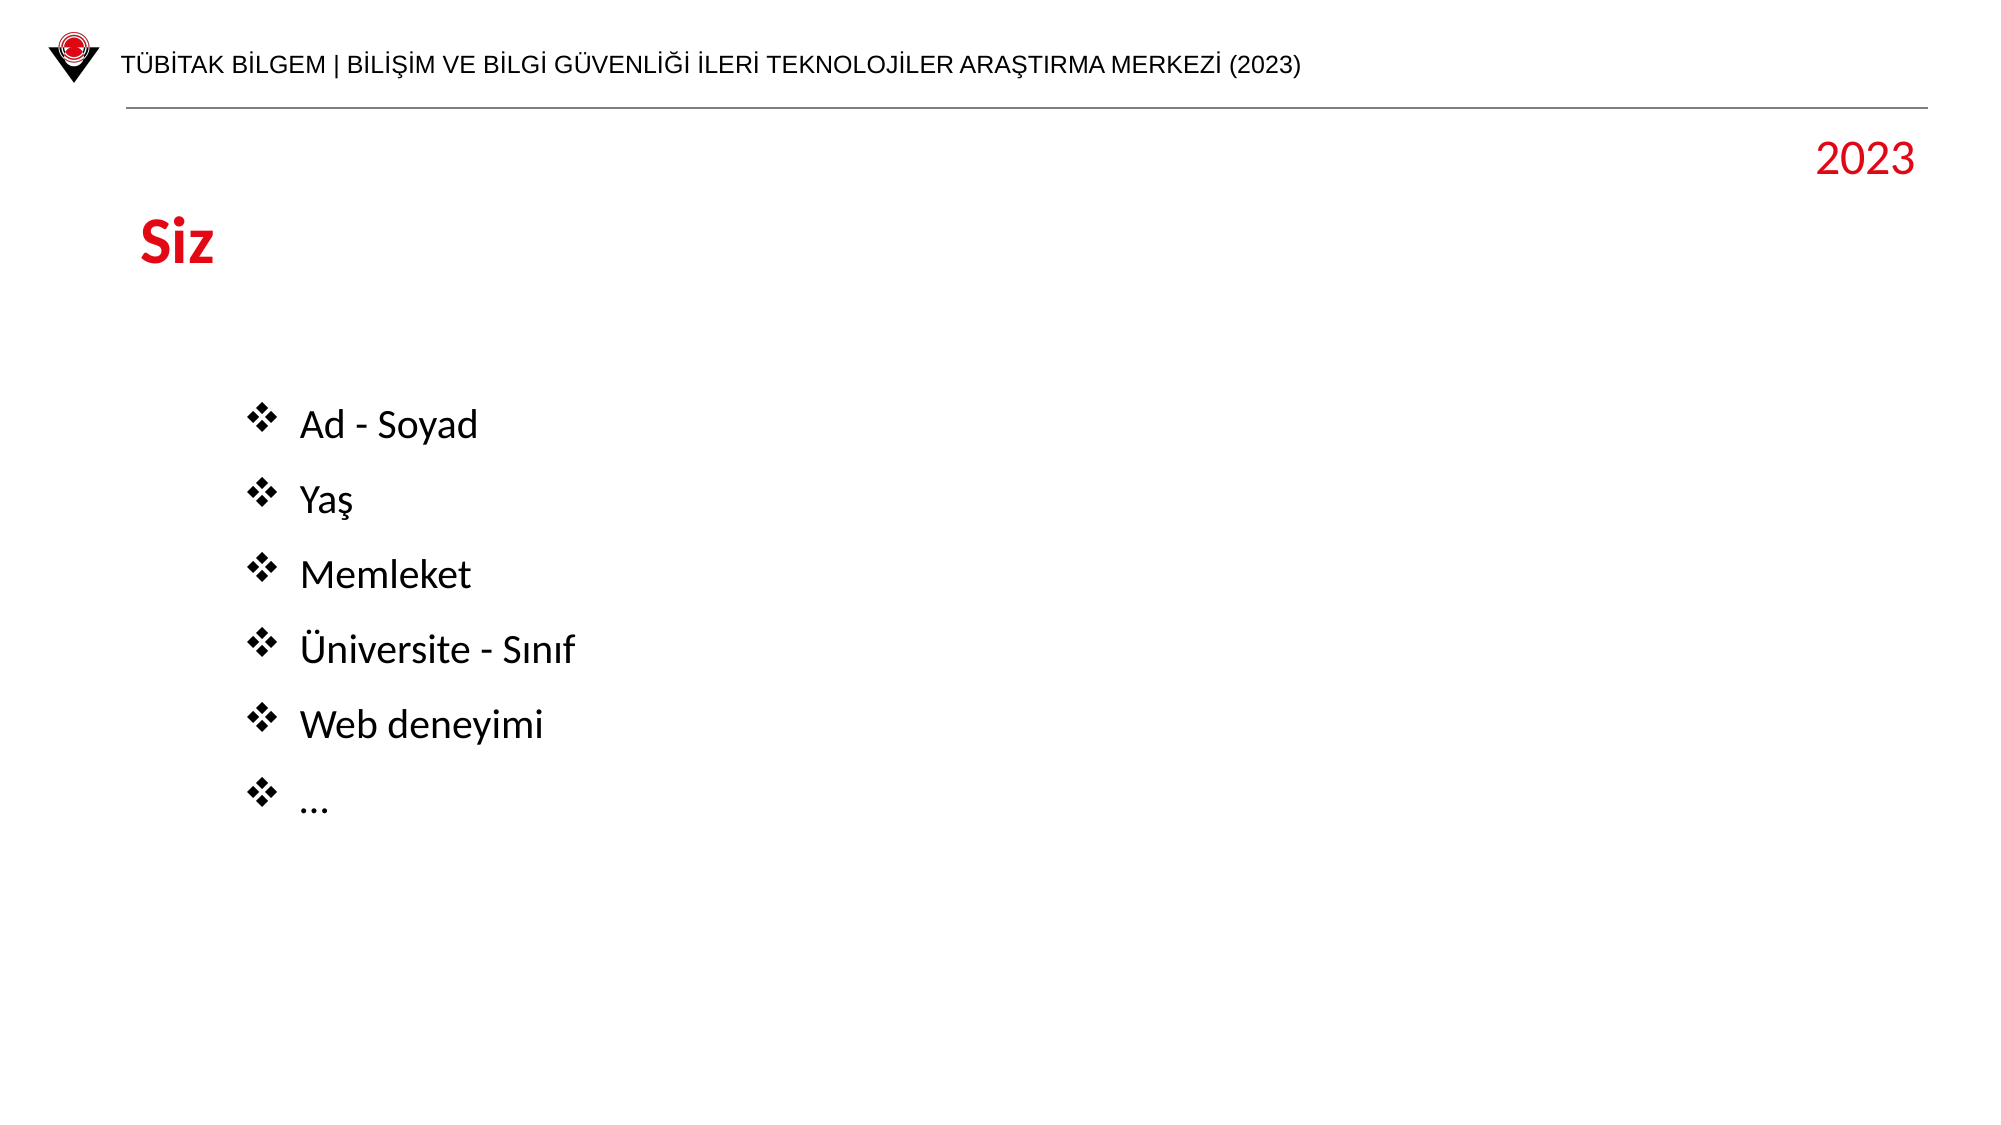

2023
Siz
Ad - Soyad
Yaş
Memleket
Üniversite - Sınıf
Web deneyimi
…